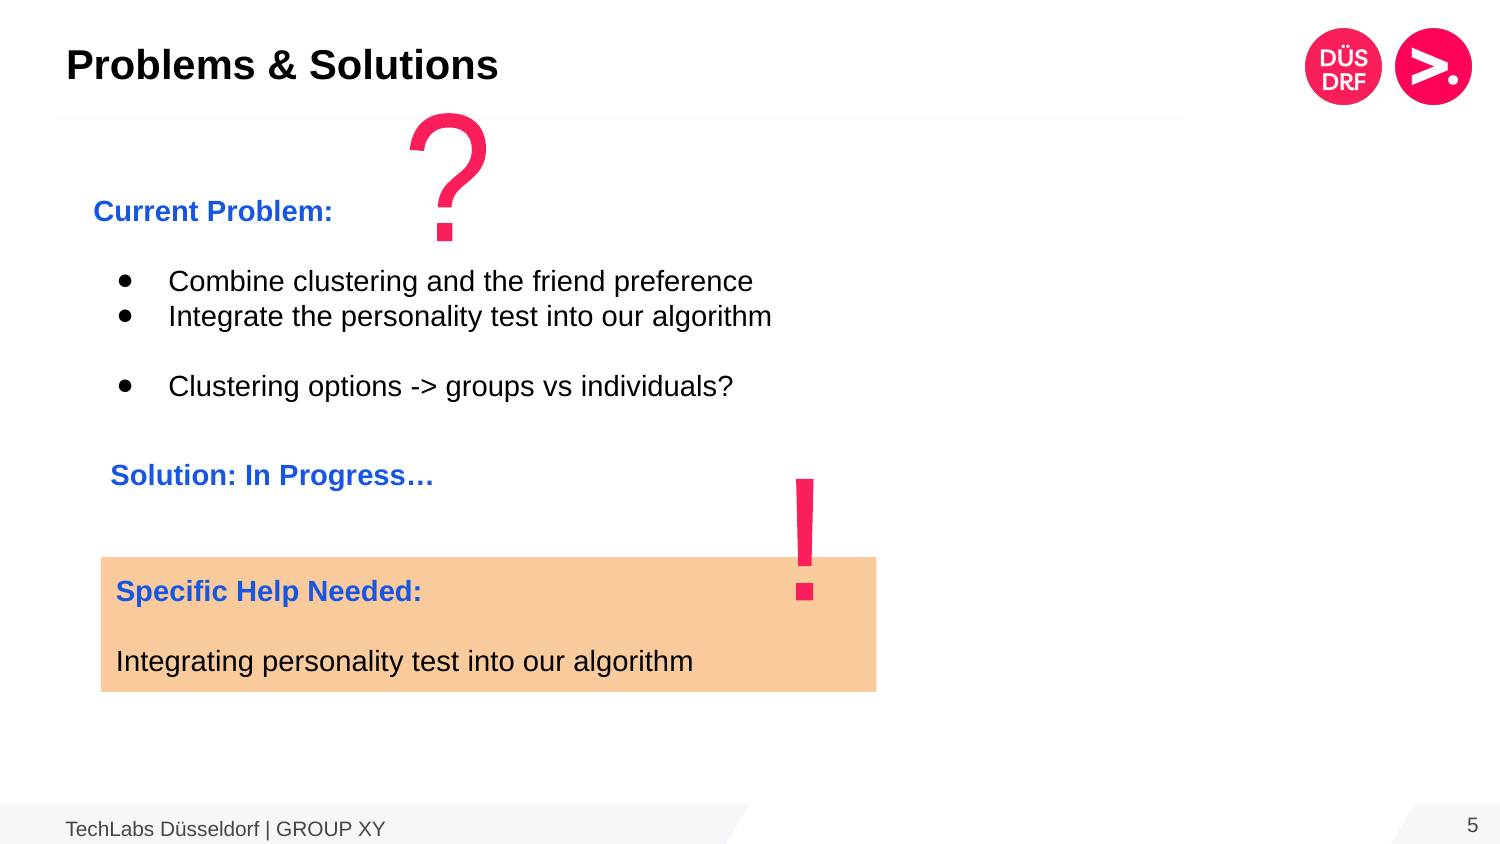

# Problems & Solutions
?
Current Problem:

Combine clustering and the friend preference
Integrate the personality test into our algorithm
Clustering options -> groups vs individuals?
Solution: In Progress…
!
Specific Help Needed:

Integrating personality test into our algorithm
5